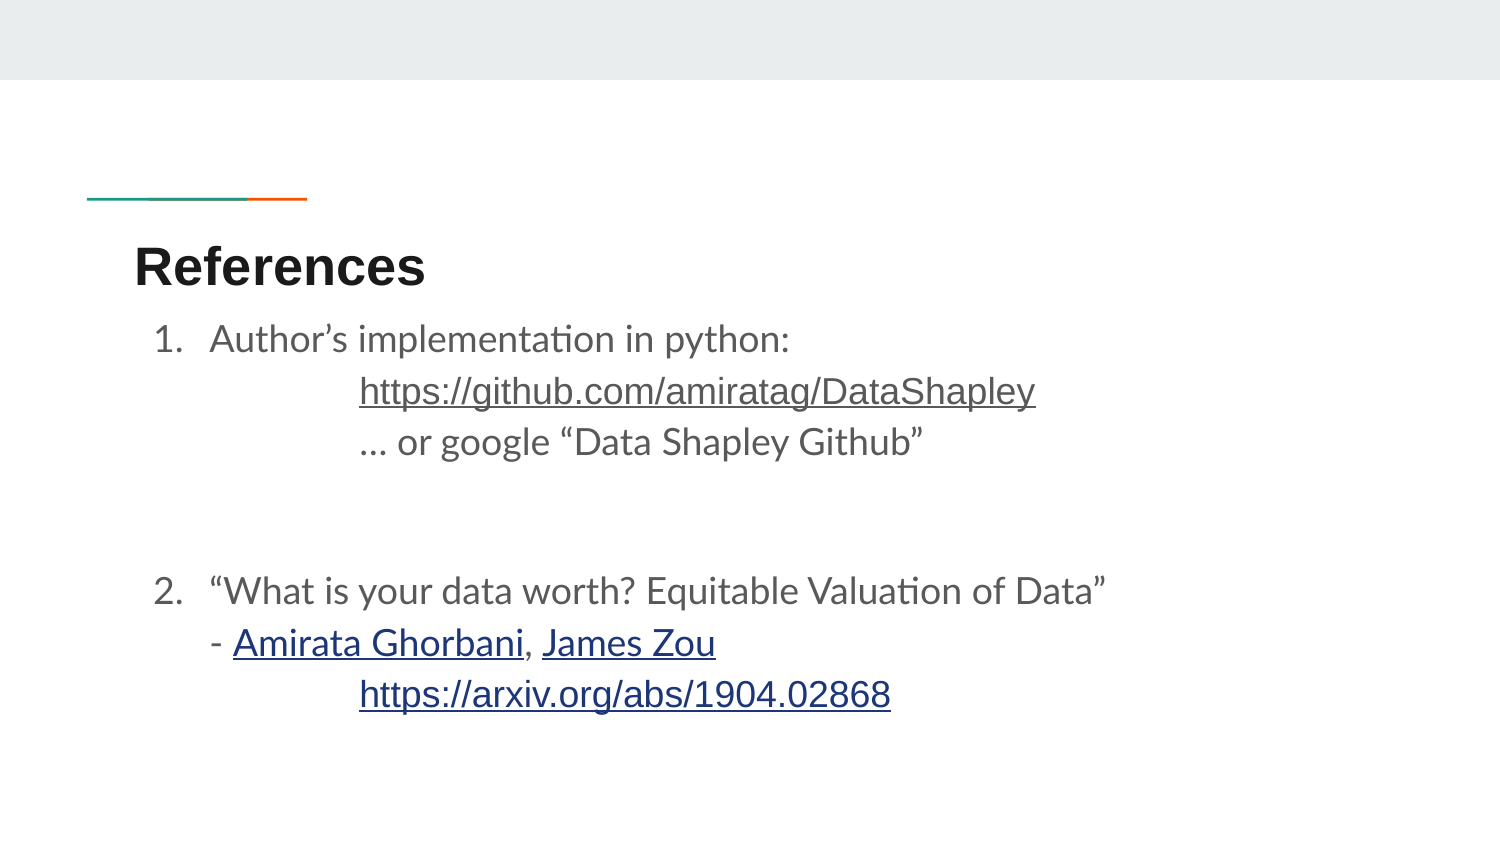

# References
Author’s implementation in python:
	https://github.com/amiratag/DataShapley
	… or google “Data Shapley Github”
“What is your data worth? Equitable Valuation of Data”
- Amirata Ghorbani, James Zou
	https://arxiv.org/abs/1904.02868